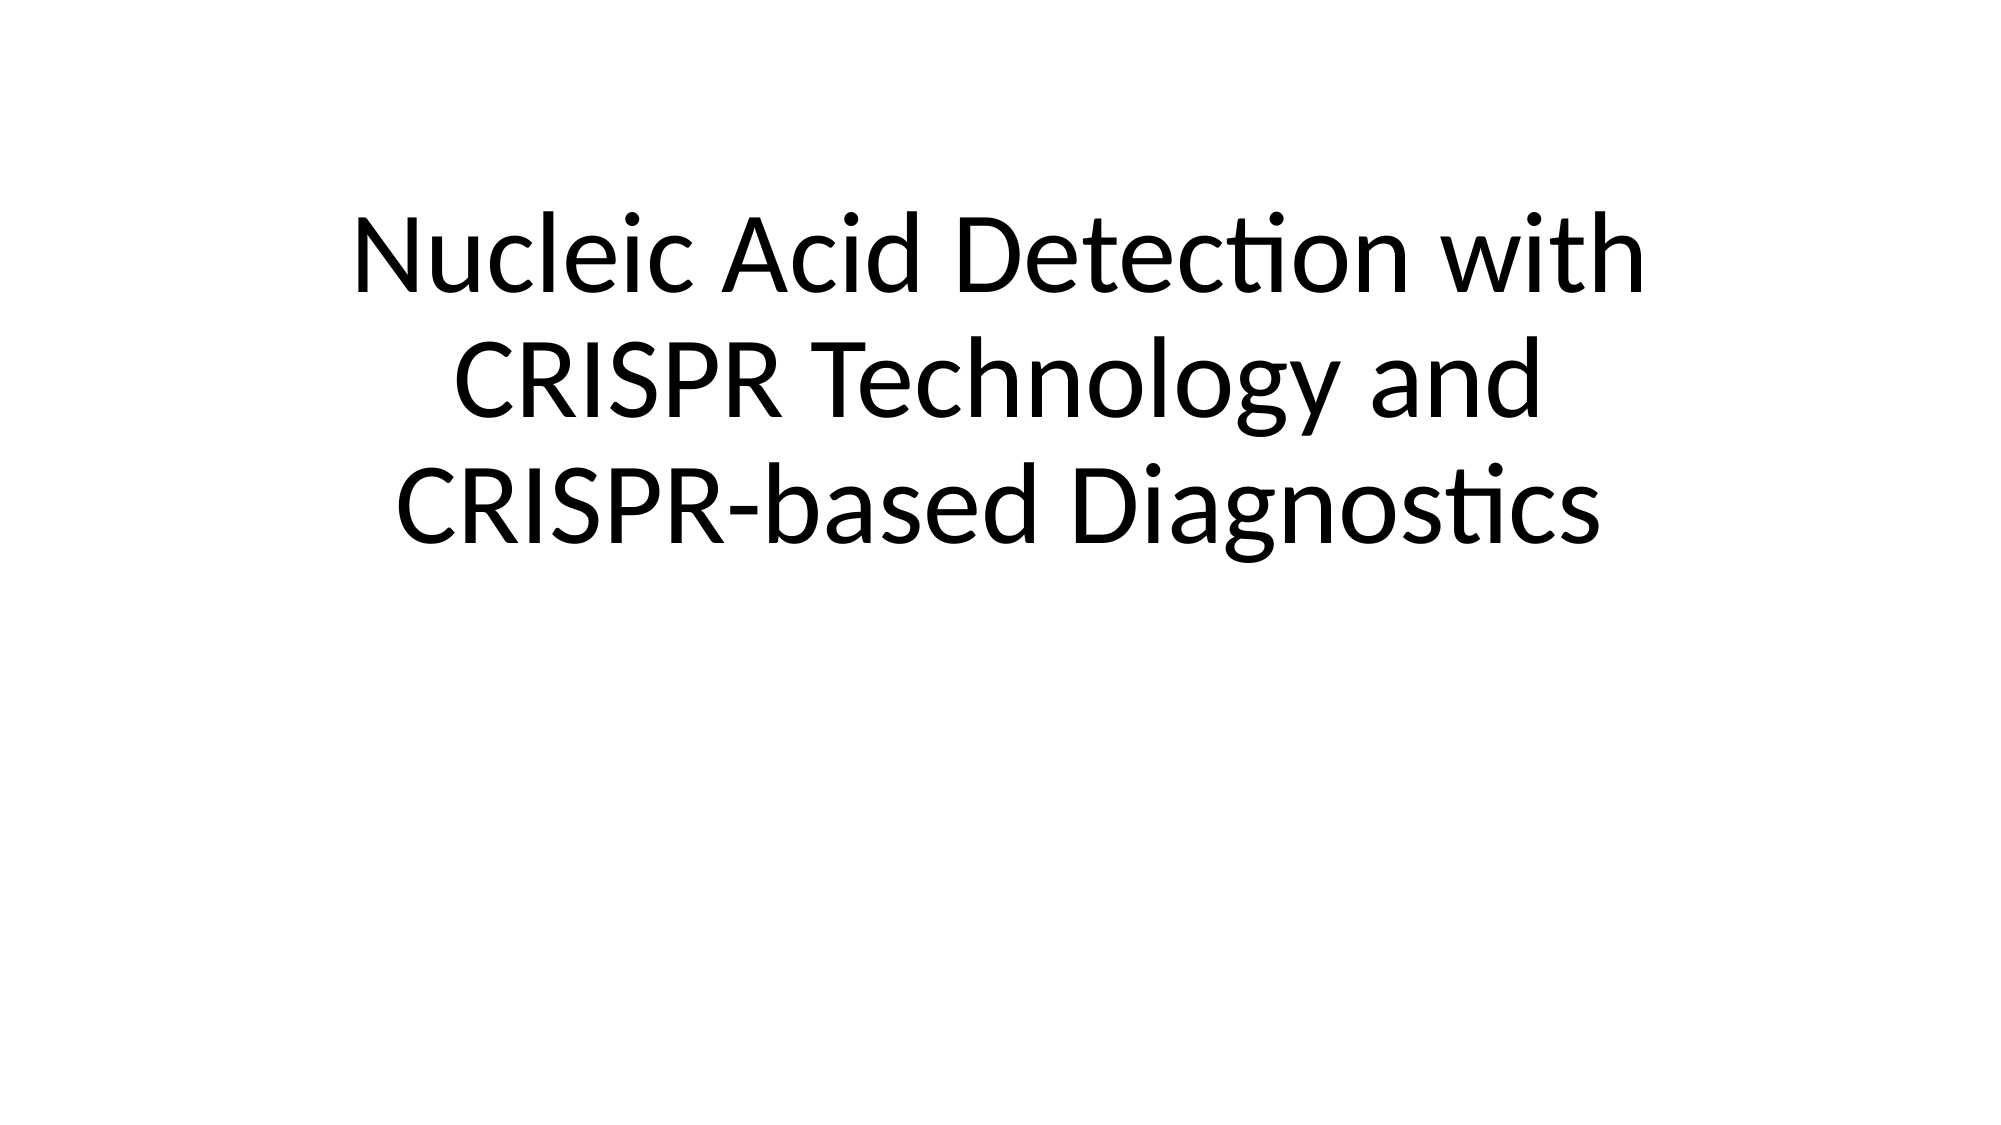

# Nucleic Acid Detection with CRISPR Technology and CRISPR-based Diagnostics